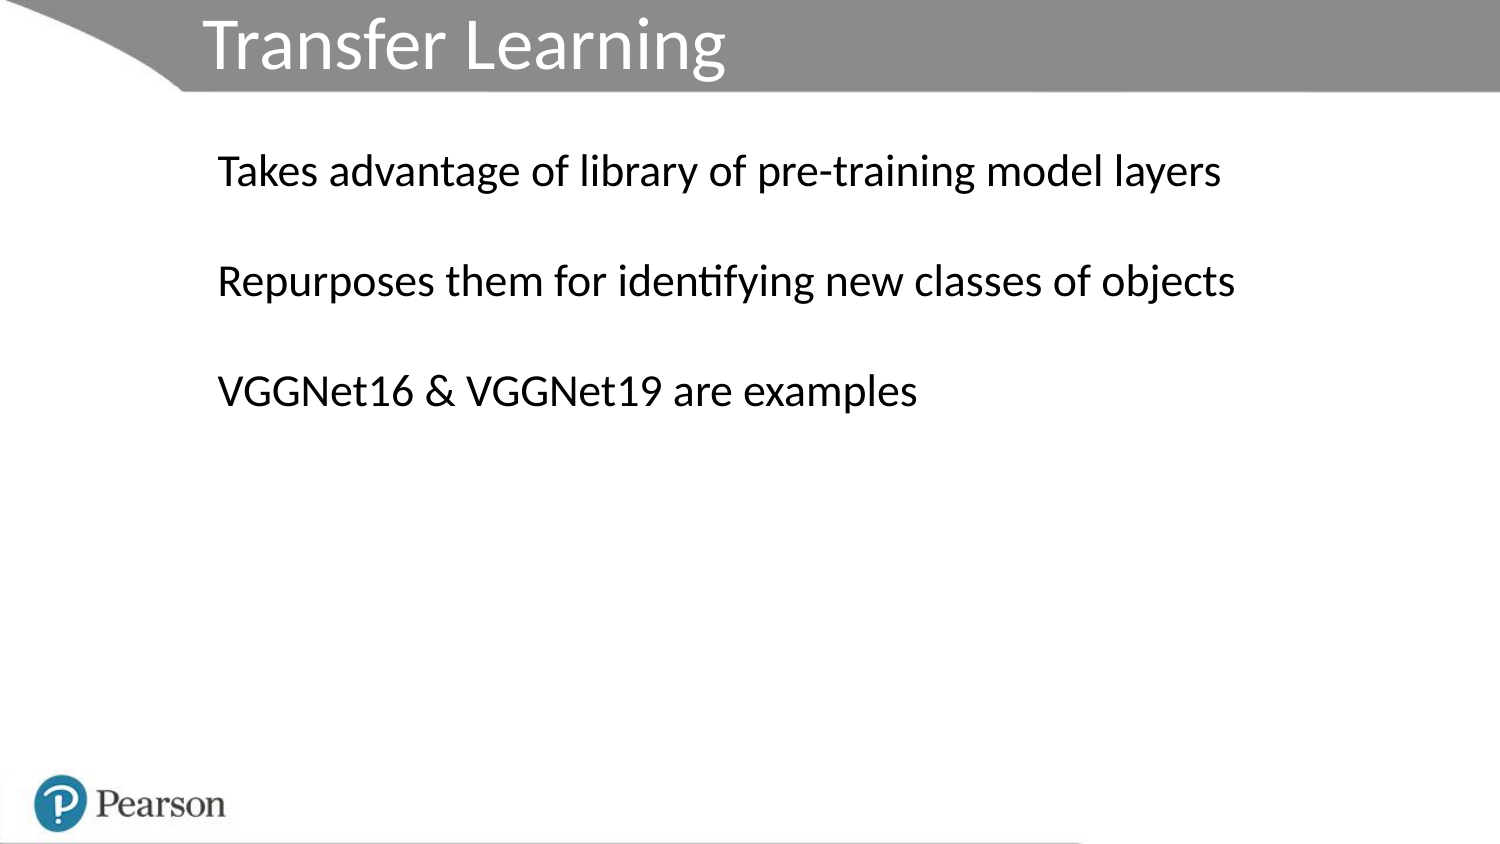

Transfer Learning
Takes advantage of library of pre-training model layers

Repurposes them for identifying new classes of objects

VGGNet16 & VGGNet19 are examples